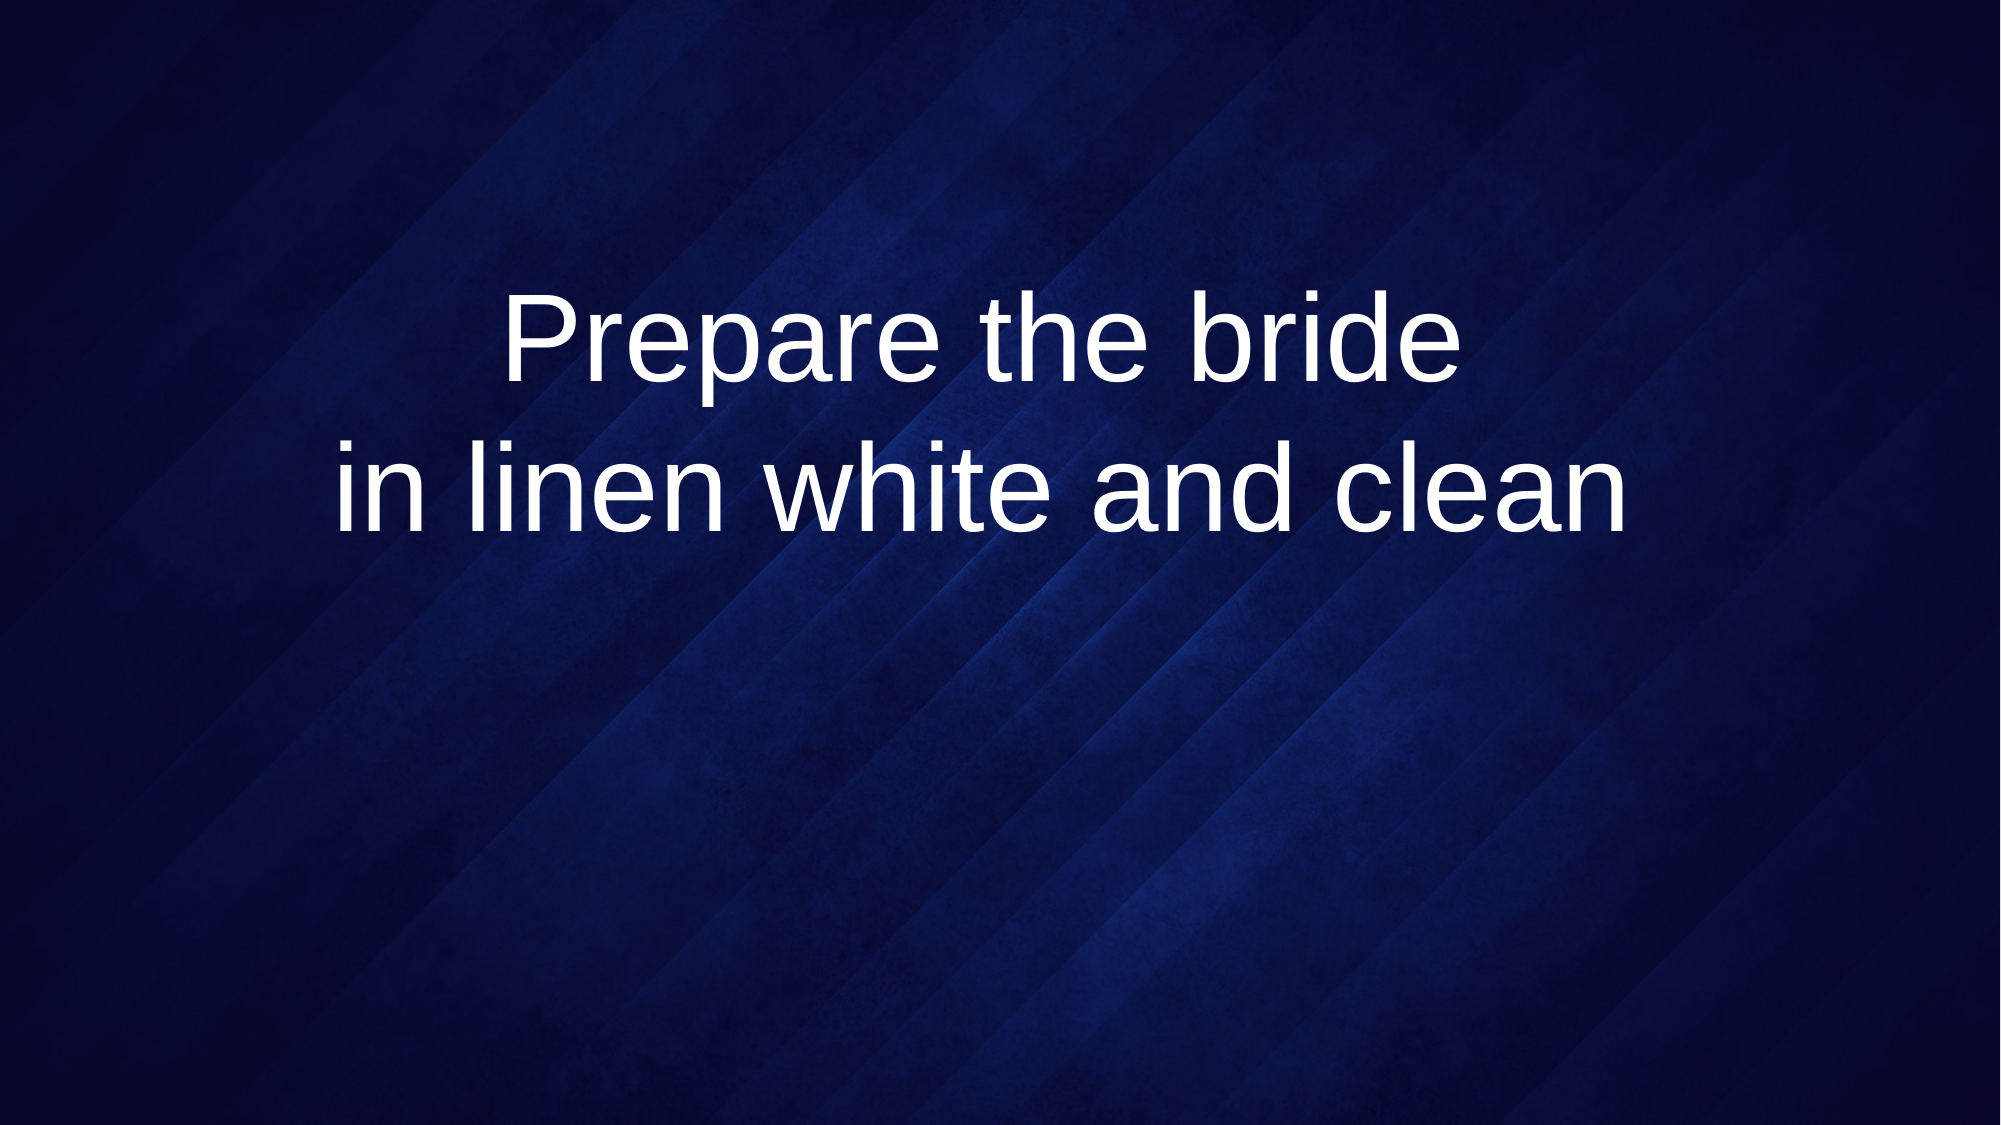

# Prepare the bride in linen white and clean